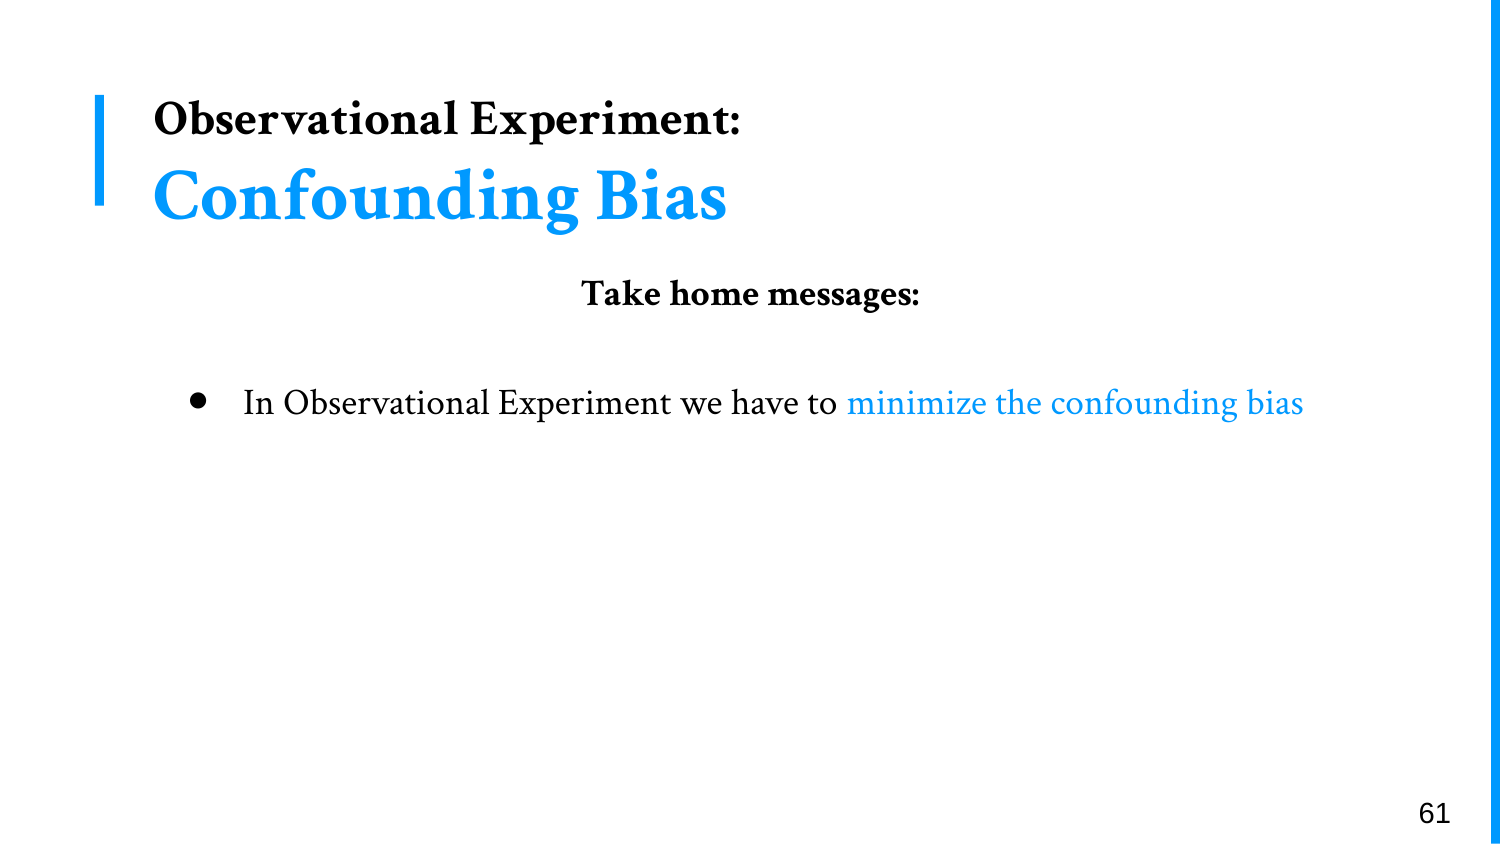

# Observational Experiment:
Confounding Bias

Take home messages:

In Observational Experiment we have to minimize the confounding bias
61